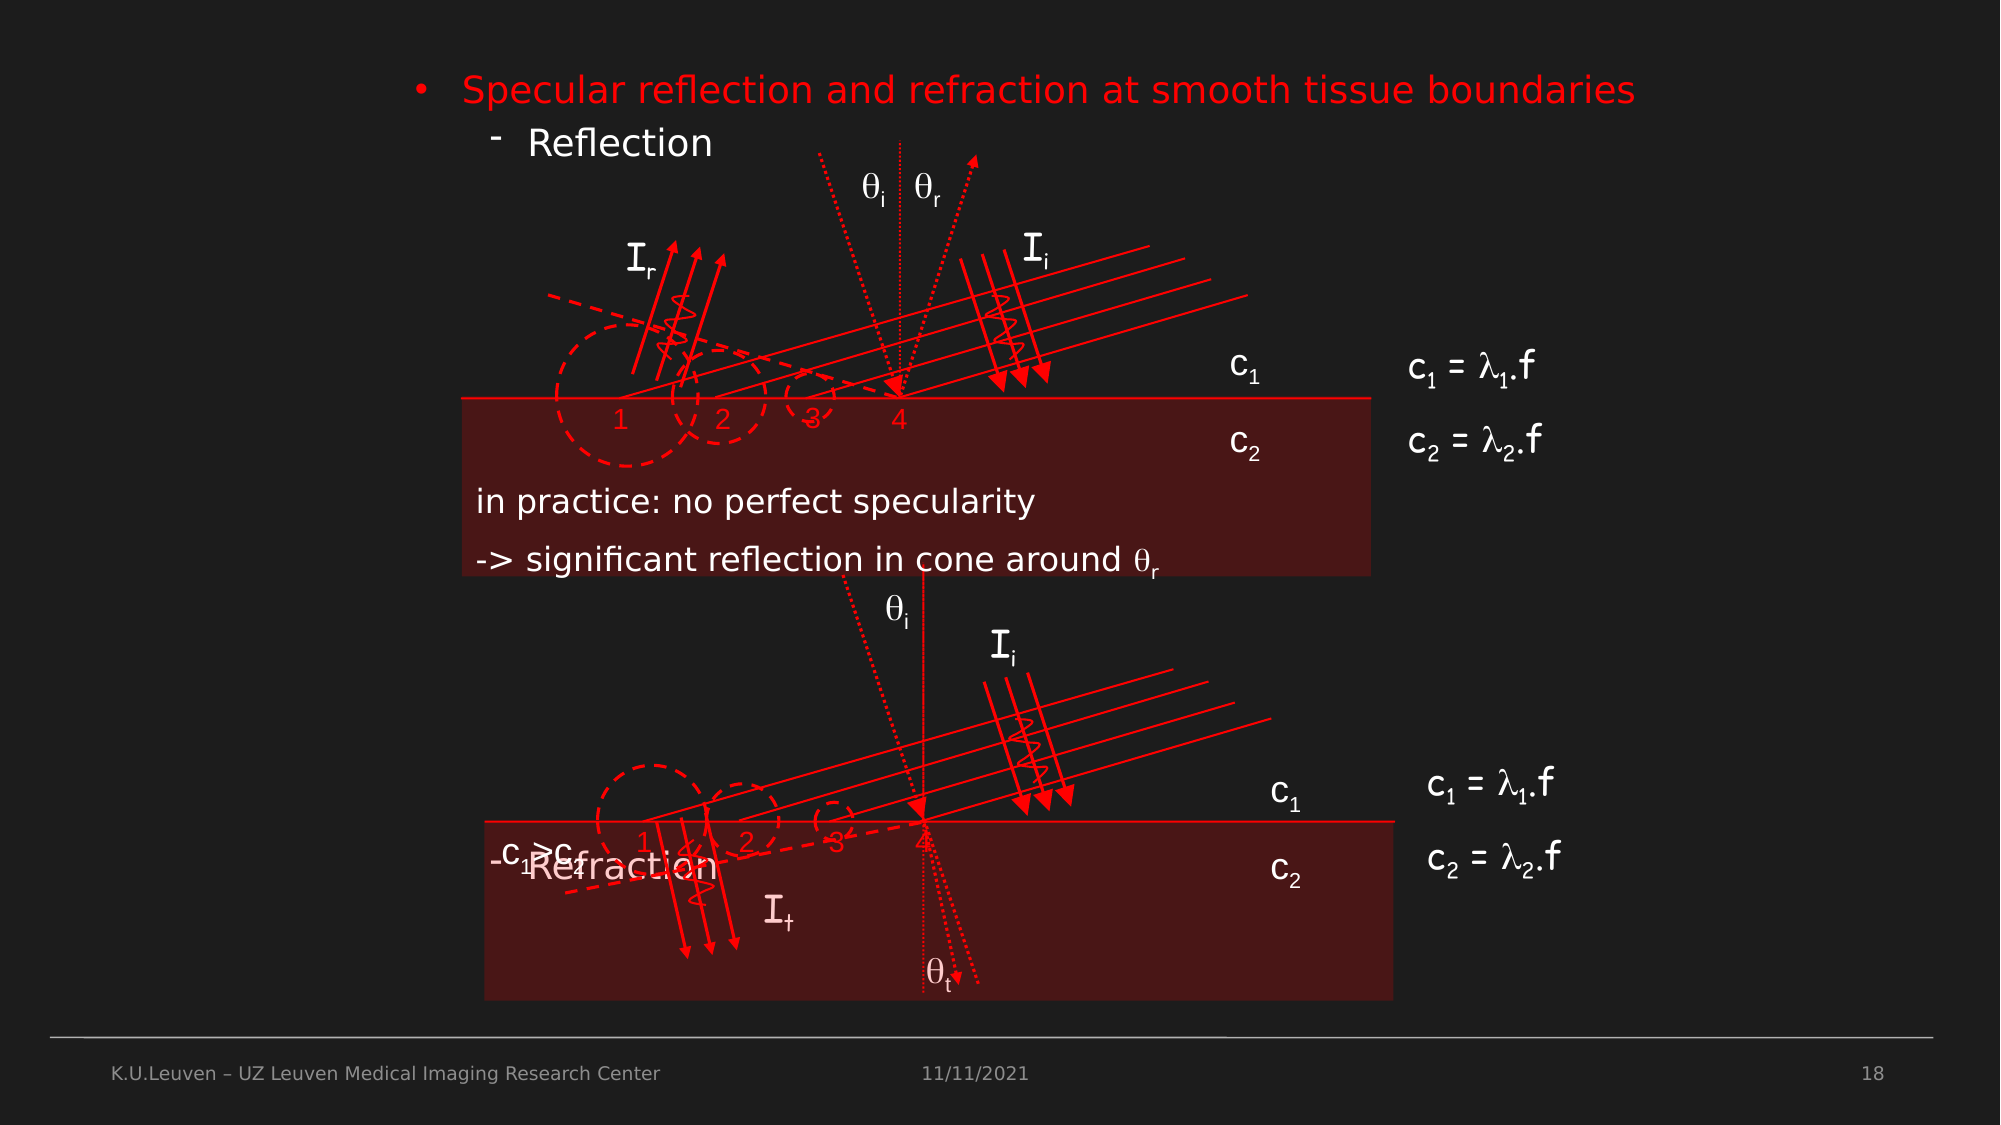

Specular reflection and refraction at smooth tissue boundaries
Reflection

Refraction

θi
θr

Ii
Ir

c1
c1 = λ1.f

3
1
2
4

c2
c2 = λ2.f
in practice: no perfect specularity
-> significant reflection in cone around θr

θi
Ii

c1 = λ1.f
c1

3
1
2
4

c1>c2

c2 = λ2.f
c2

It
θt
K.U.Leuven – UZ Leuven Medical Imaging Research Center
11/11/2021
18